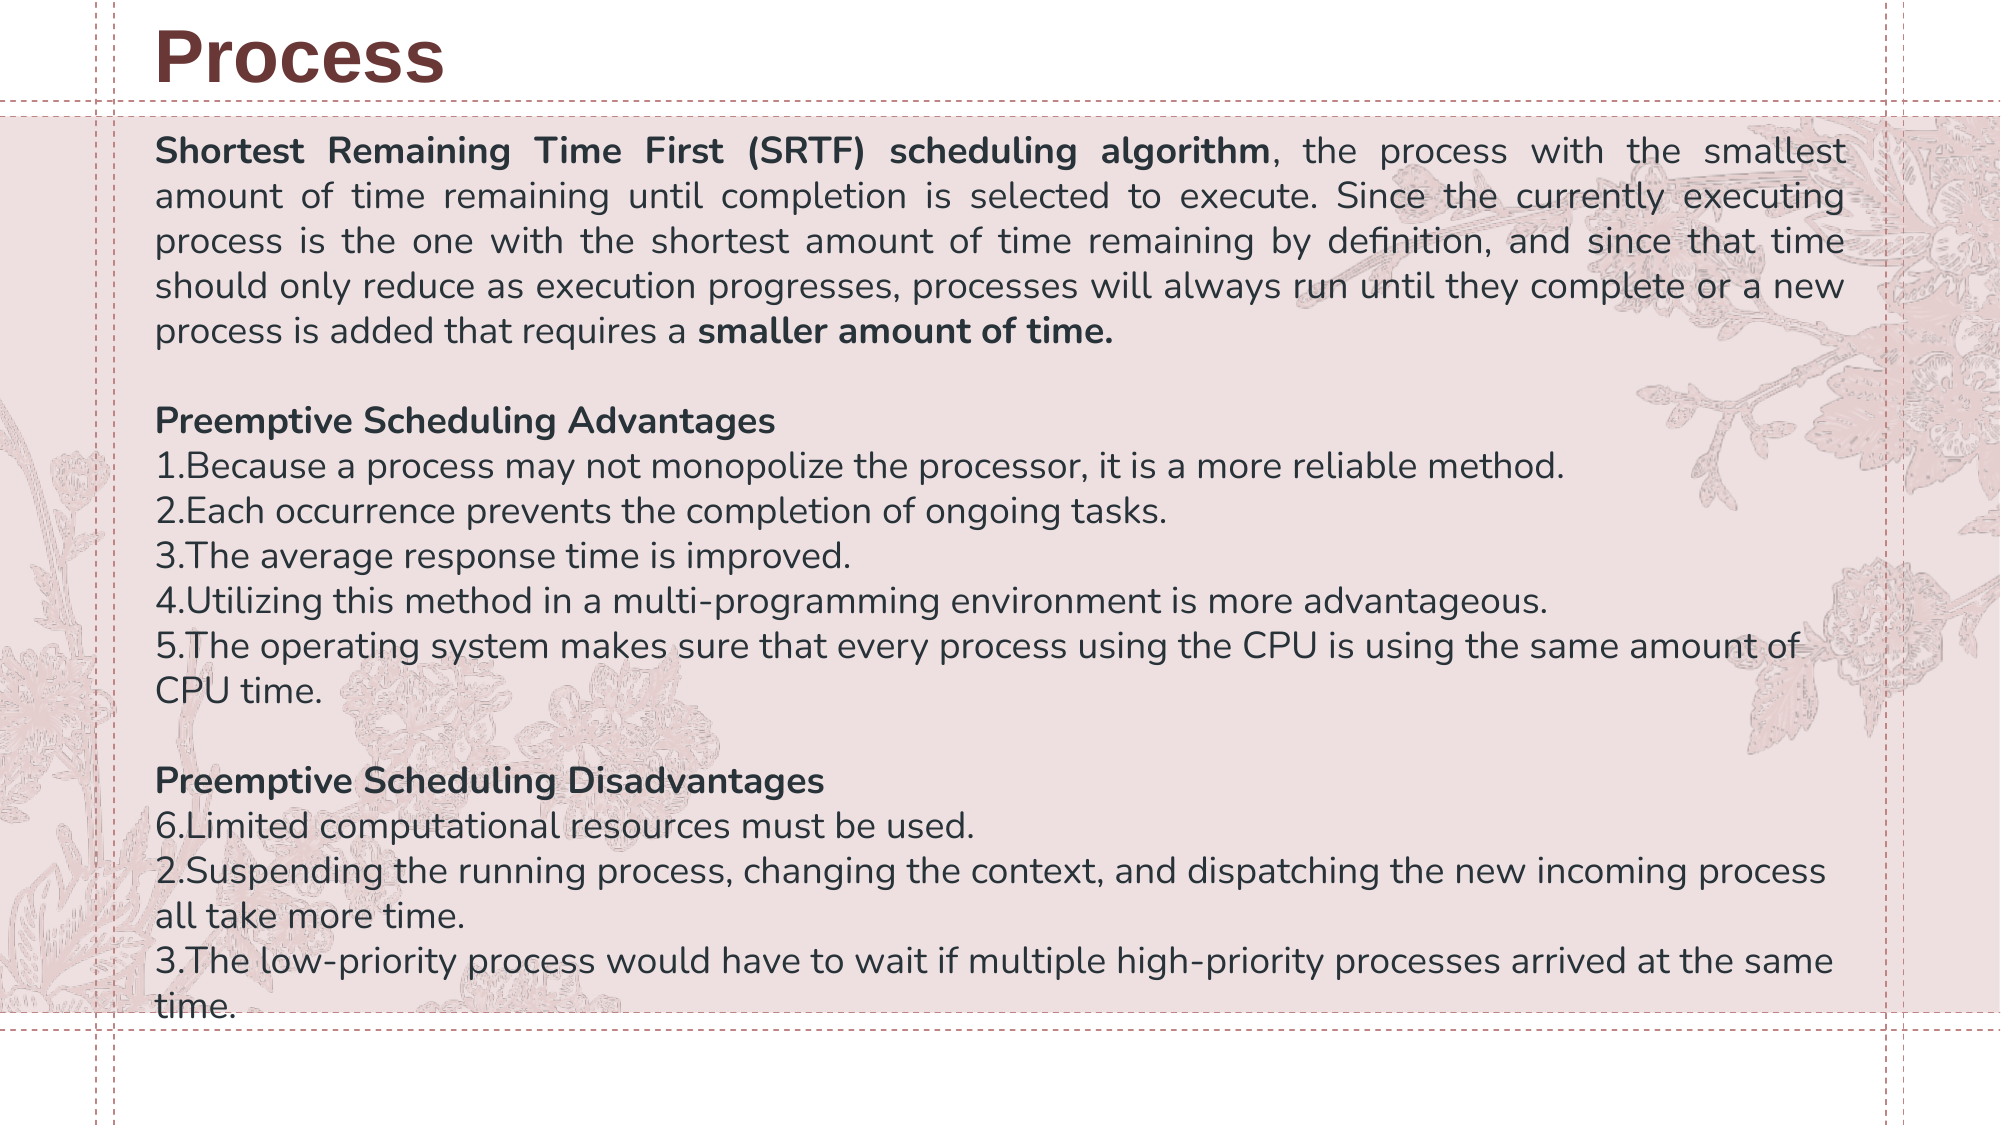

Process
Shortest Remaining Time First (SRTF) scheduling algorithm, the process with the smallest amount of time remaining until completion is selected to execute. Since the currently executing process is the one with the shortest amount of time remaining by definition, and since that time should only reduce as execution progresses, processes will always run until they complete or a new process is added that requires a smaller amount of time.

Preemptive Scheduling Advantages
Because a process may not monopolize the processor, it is a more reliable method.
Each occurrence prevents the completion of ongoing tasks.
The average response time is improved.
Utilizing this method in a multi-programming environment is more advantageous.
The operating system makes sure that every process using the CPU is using the same amount of CPU time.

Preemptive Scheduling Disadvantages
Limited computational resources must be used.
Suspending the running process, changing the context, and dispatching the new incoming process all take more time.
The low-priority process would have to wait if multiple high-priority processes arrived at the same time.